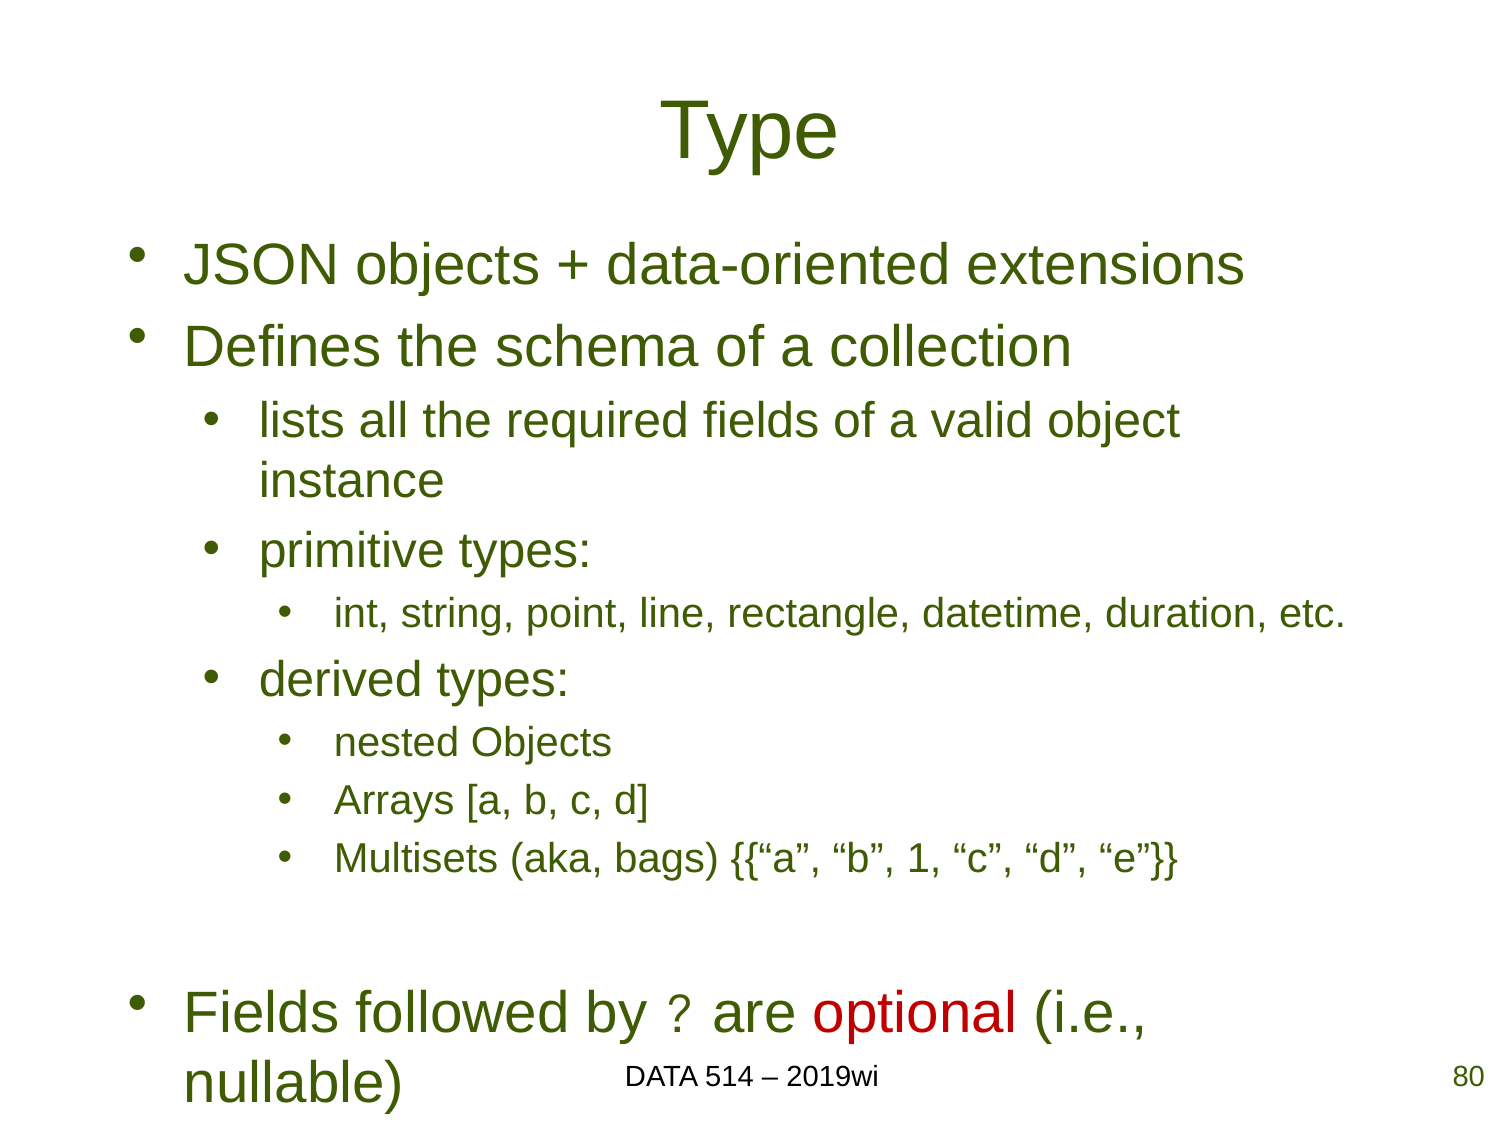

# Type
JSON objects + data-oriented extensions
Defines the schema of a collection
lists all the required fields of a valid object instance
primitive types:
int, string, point, line, rectangle, datetime, duration, etc.
derived types:
nested Objects
Arrays [a, b, c, d]
Multisets (aka, bags) {{“a”, “b”, 1, “c”, “d”, “e”}}

Fields followed by ? are optional (i.e., nullable)
DATA 514 – 2019wi
80